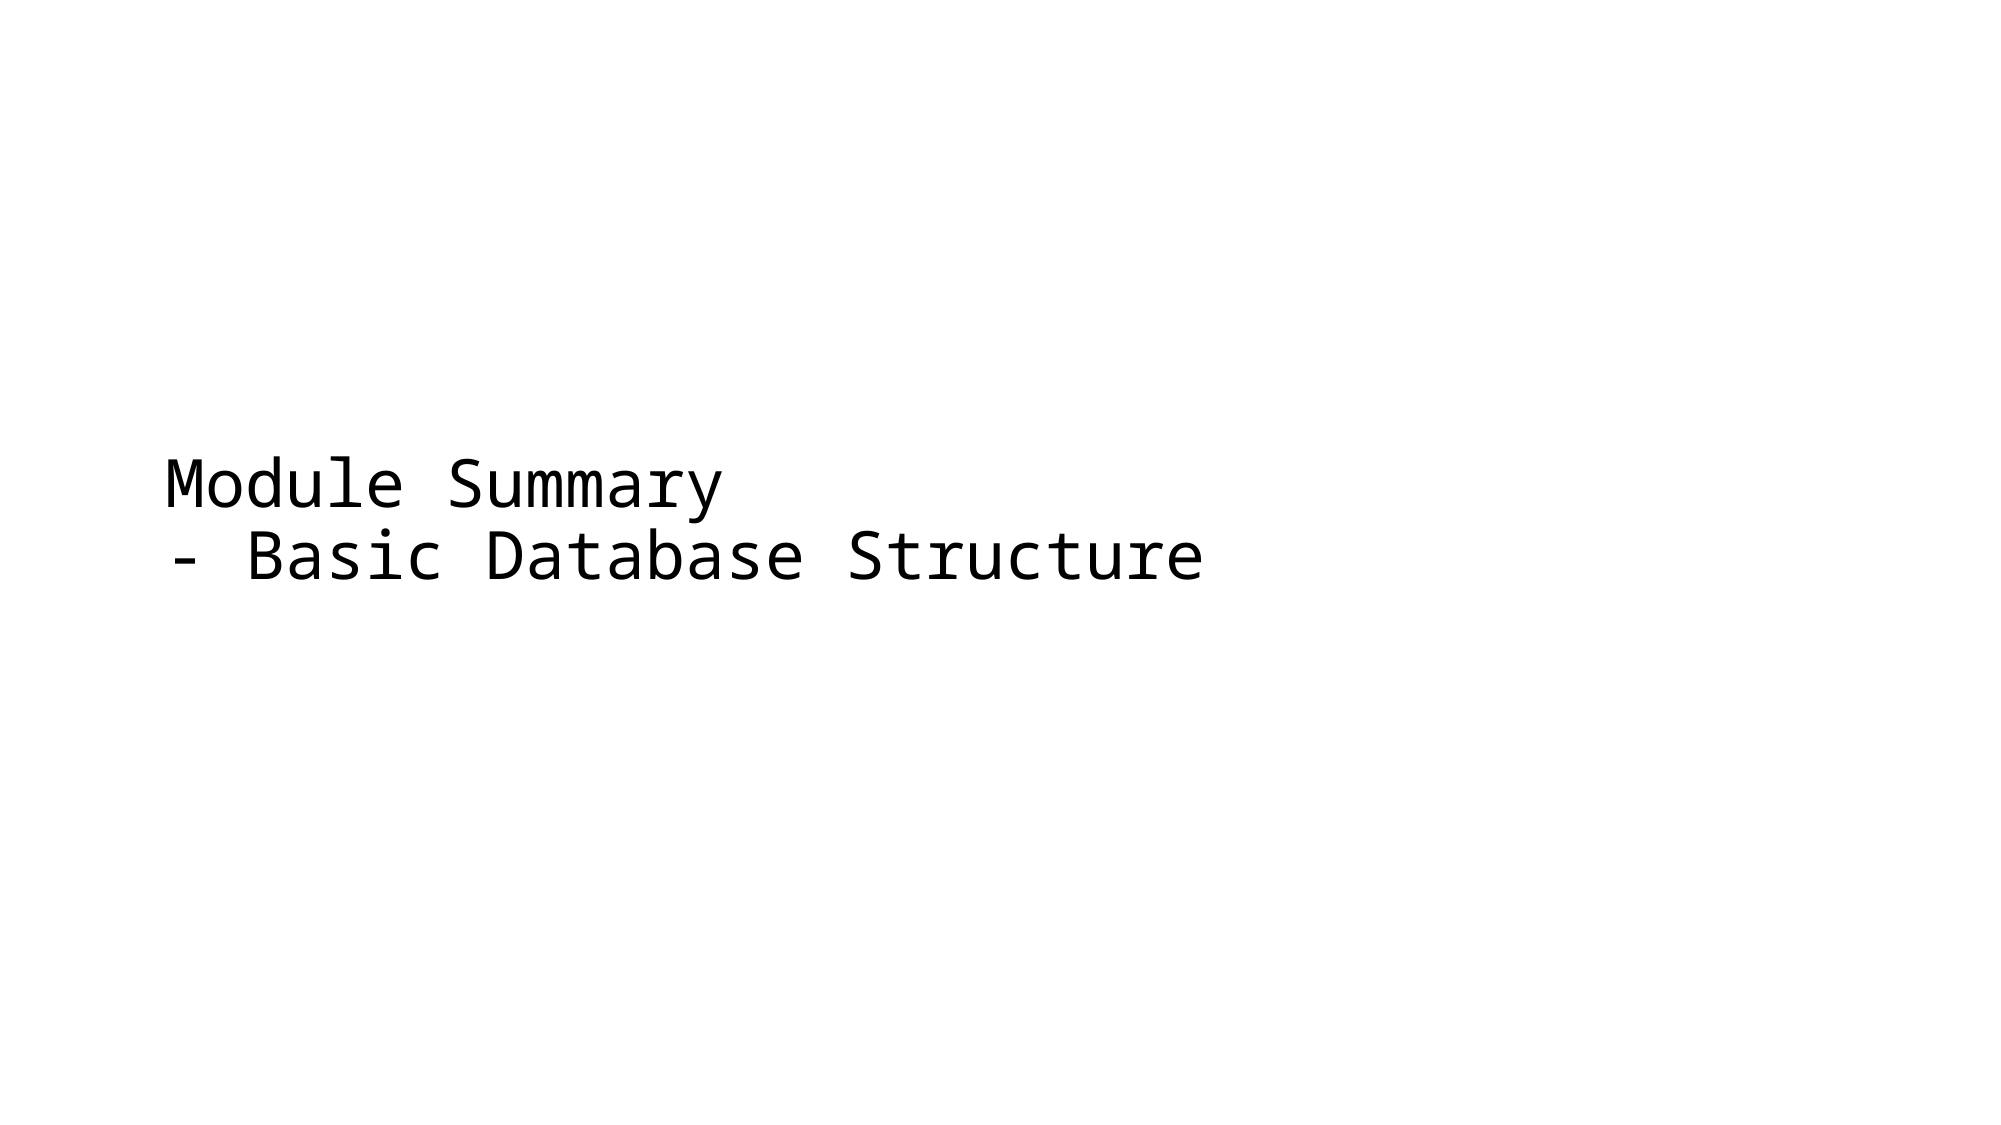

# Module Summary - Basic Database Structure